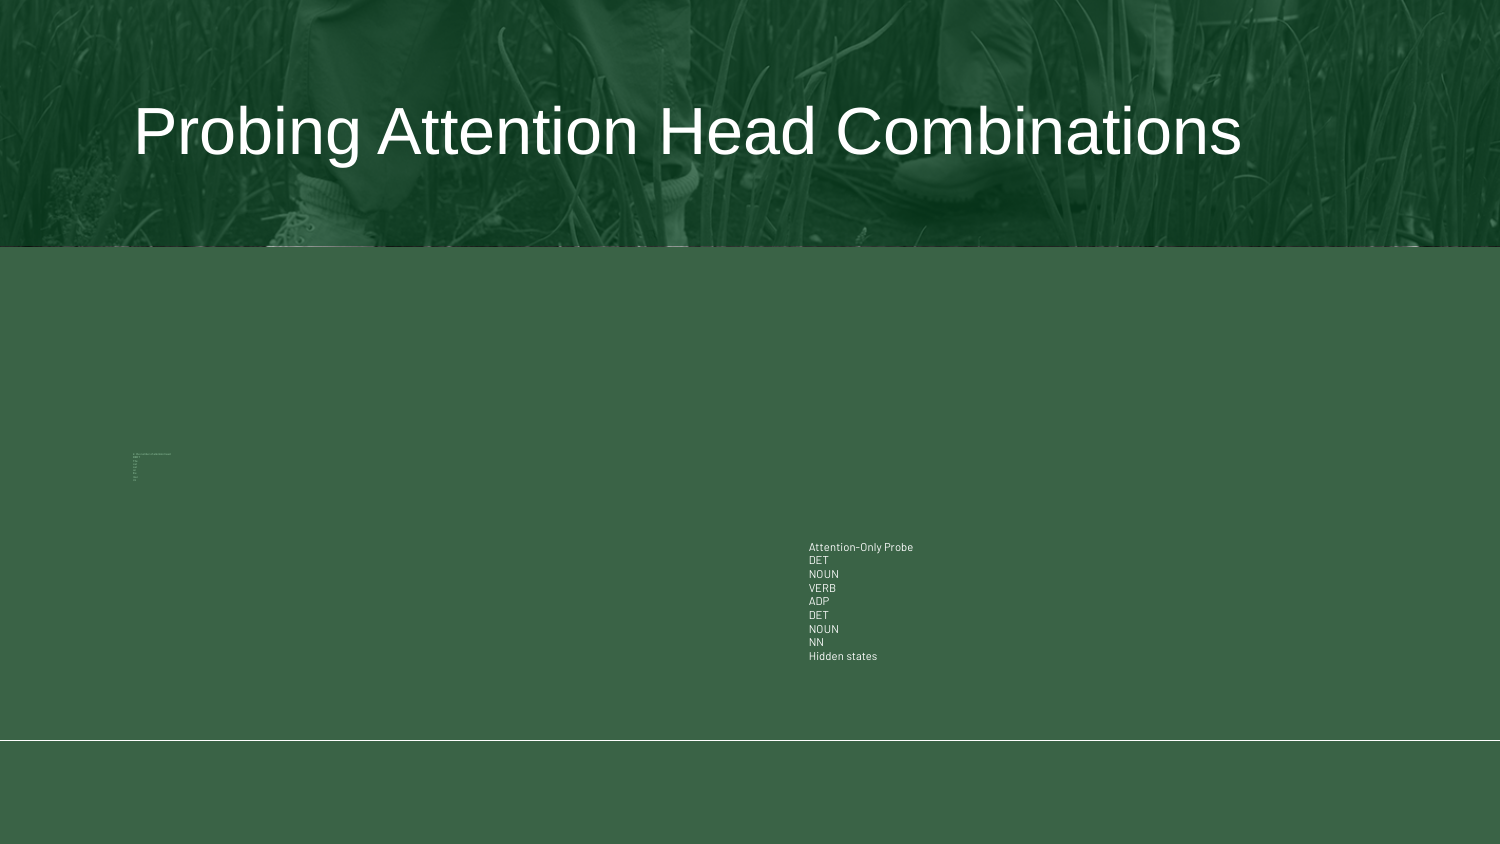

# Probing Attention Head Combinations

k: the number of attention head
BERT
The
cat
sat
on
the
mat
31

Attention-Only Probe
DET
NOUN
VERB
ADP
DET
NOUN
NN
Hidden states